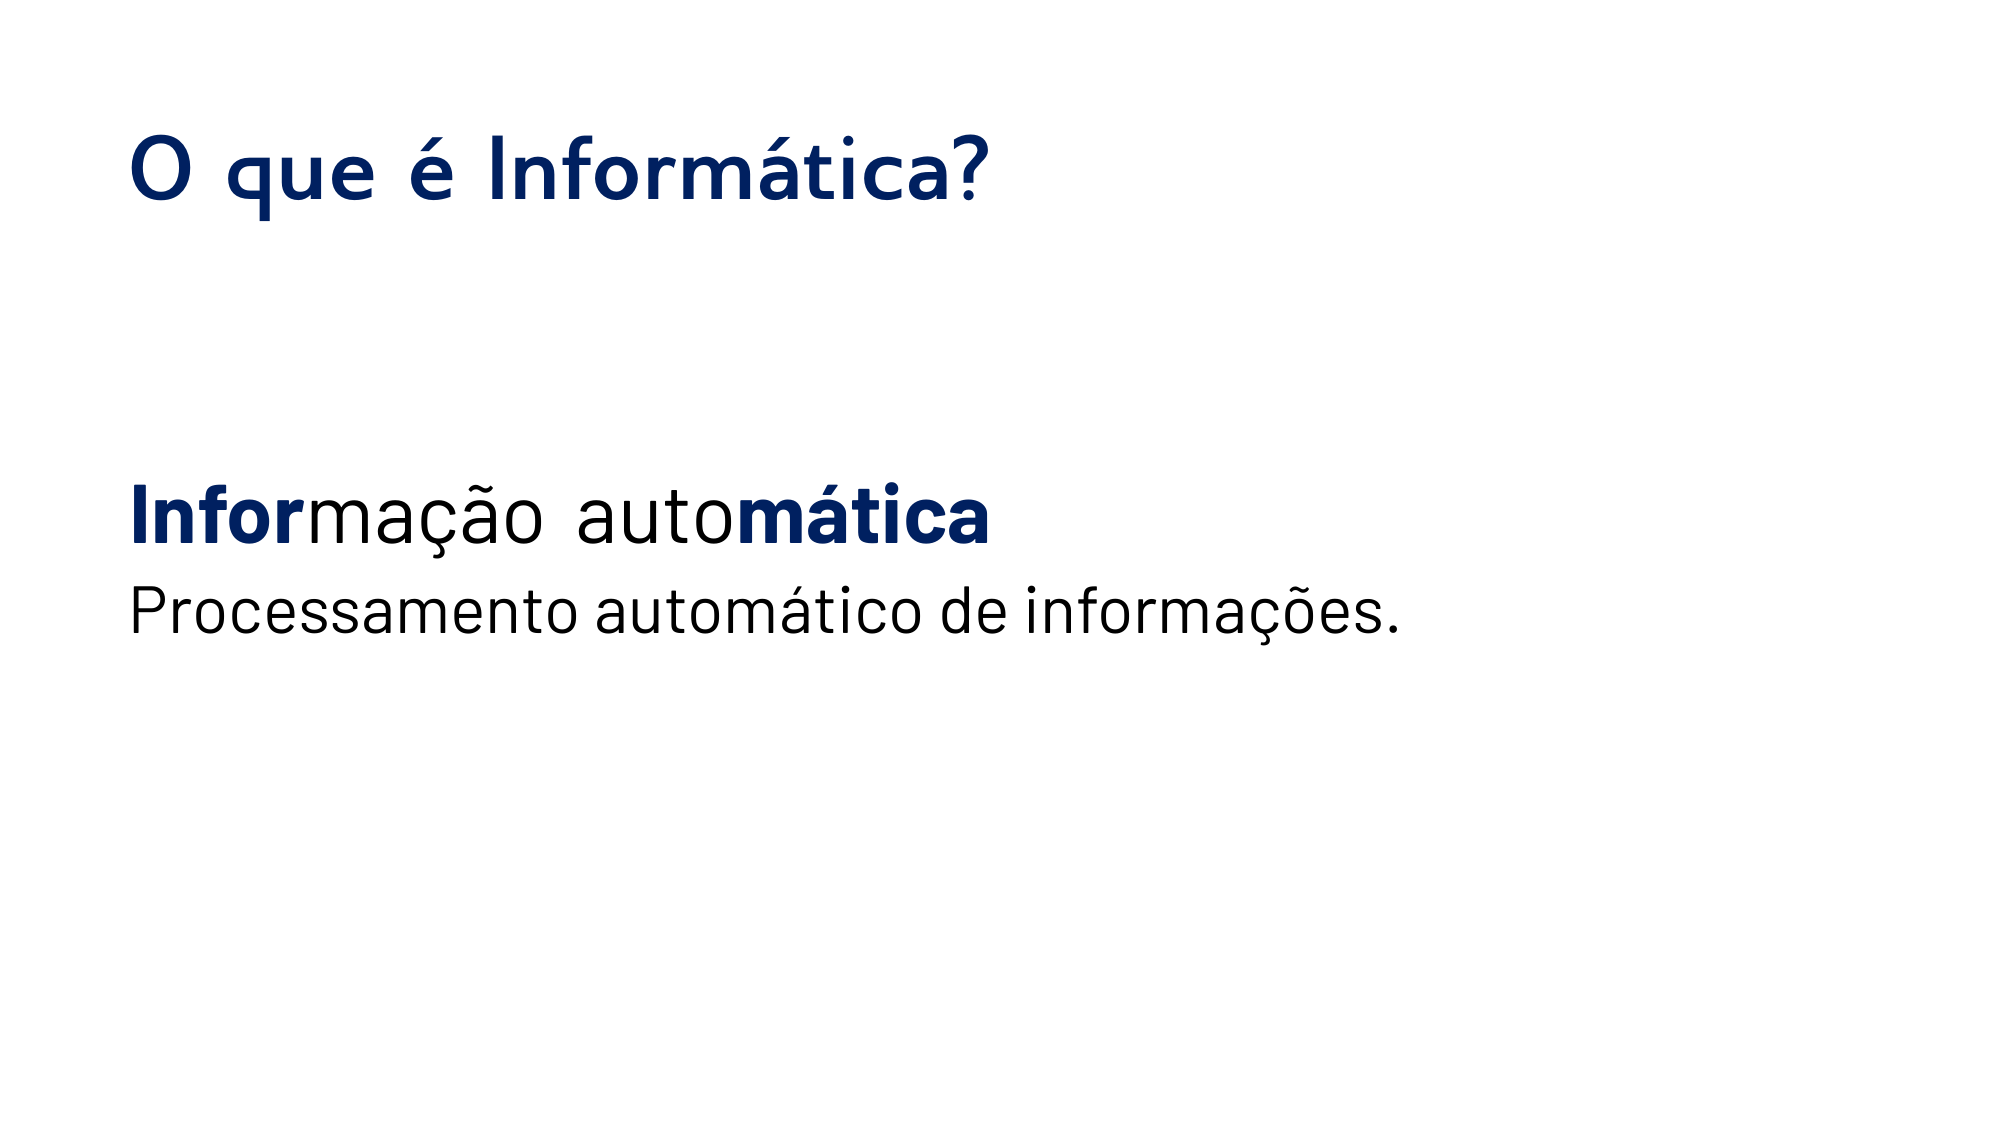

# O que é Informática?
Informação
automática
Processamento automático de informações.